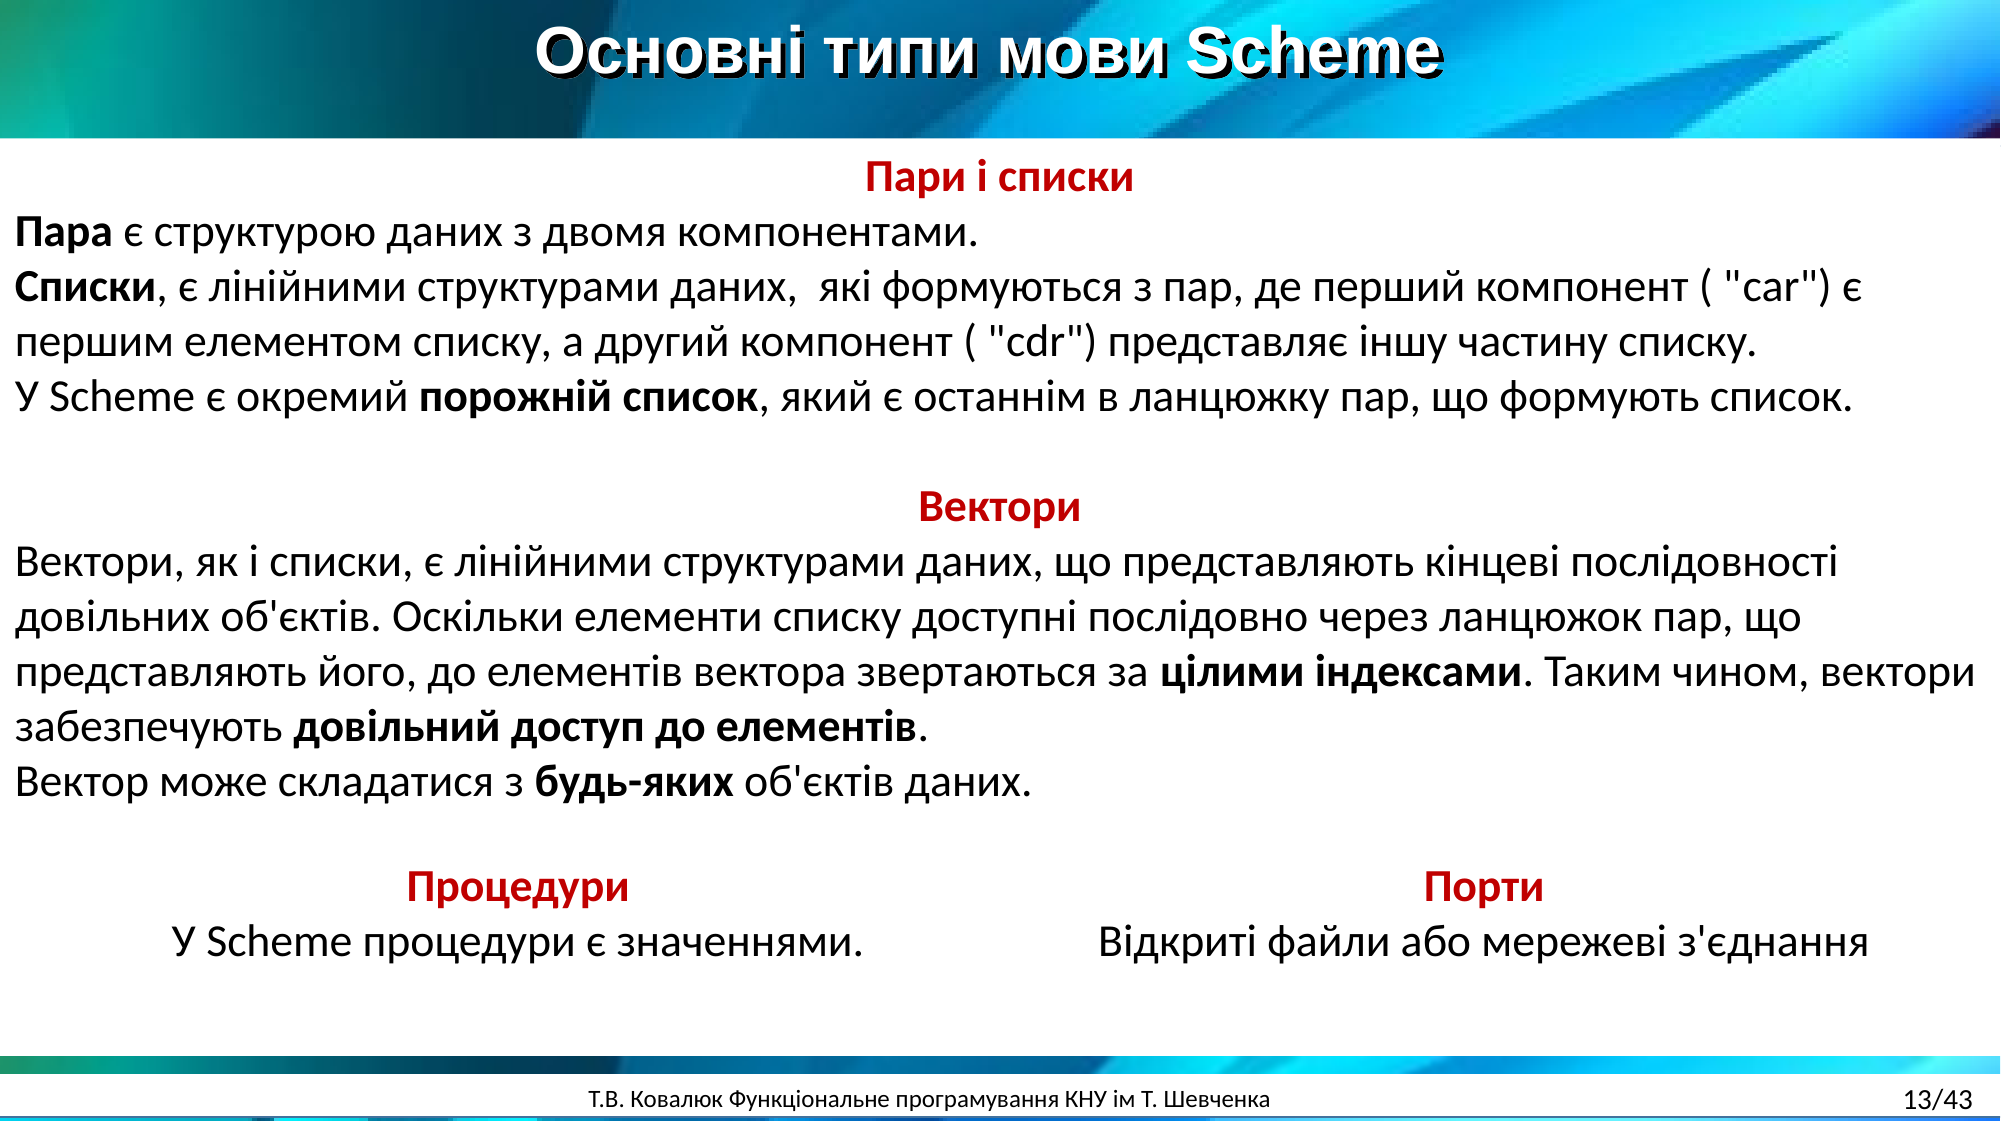

Основні типи мови Scheme
Пари і списки
Пара є структурою даних з двомя компонентами.
Списки, є лінійними структурами даних,  які формуються з пар, де перший компонент ( "car") є першим елементом списку, а другий компонент ( "cdr") представляє іншу частину списку.
У Scheme є окремий порожній список, який є останнім в ланцюжку пар, що формують список.

Вектори
Вектори, як і списки, є лінійними структурами даних, що представляють кінцеві послідовності довільних об'єктів. Оскільки елементи списку доступні послідовно через ланцюжок пар, що представляють його, до елементів вектора звертаються за цілими індексами. Таким чином, вектори забезпечують довільний доступ до елементів.
Вектор може складатися з будь-яких об'єктів даних.
Процедури
У Scheme процедури є значеннями.
Порти
Відкриті файли або мережеві з'єднання
13/43